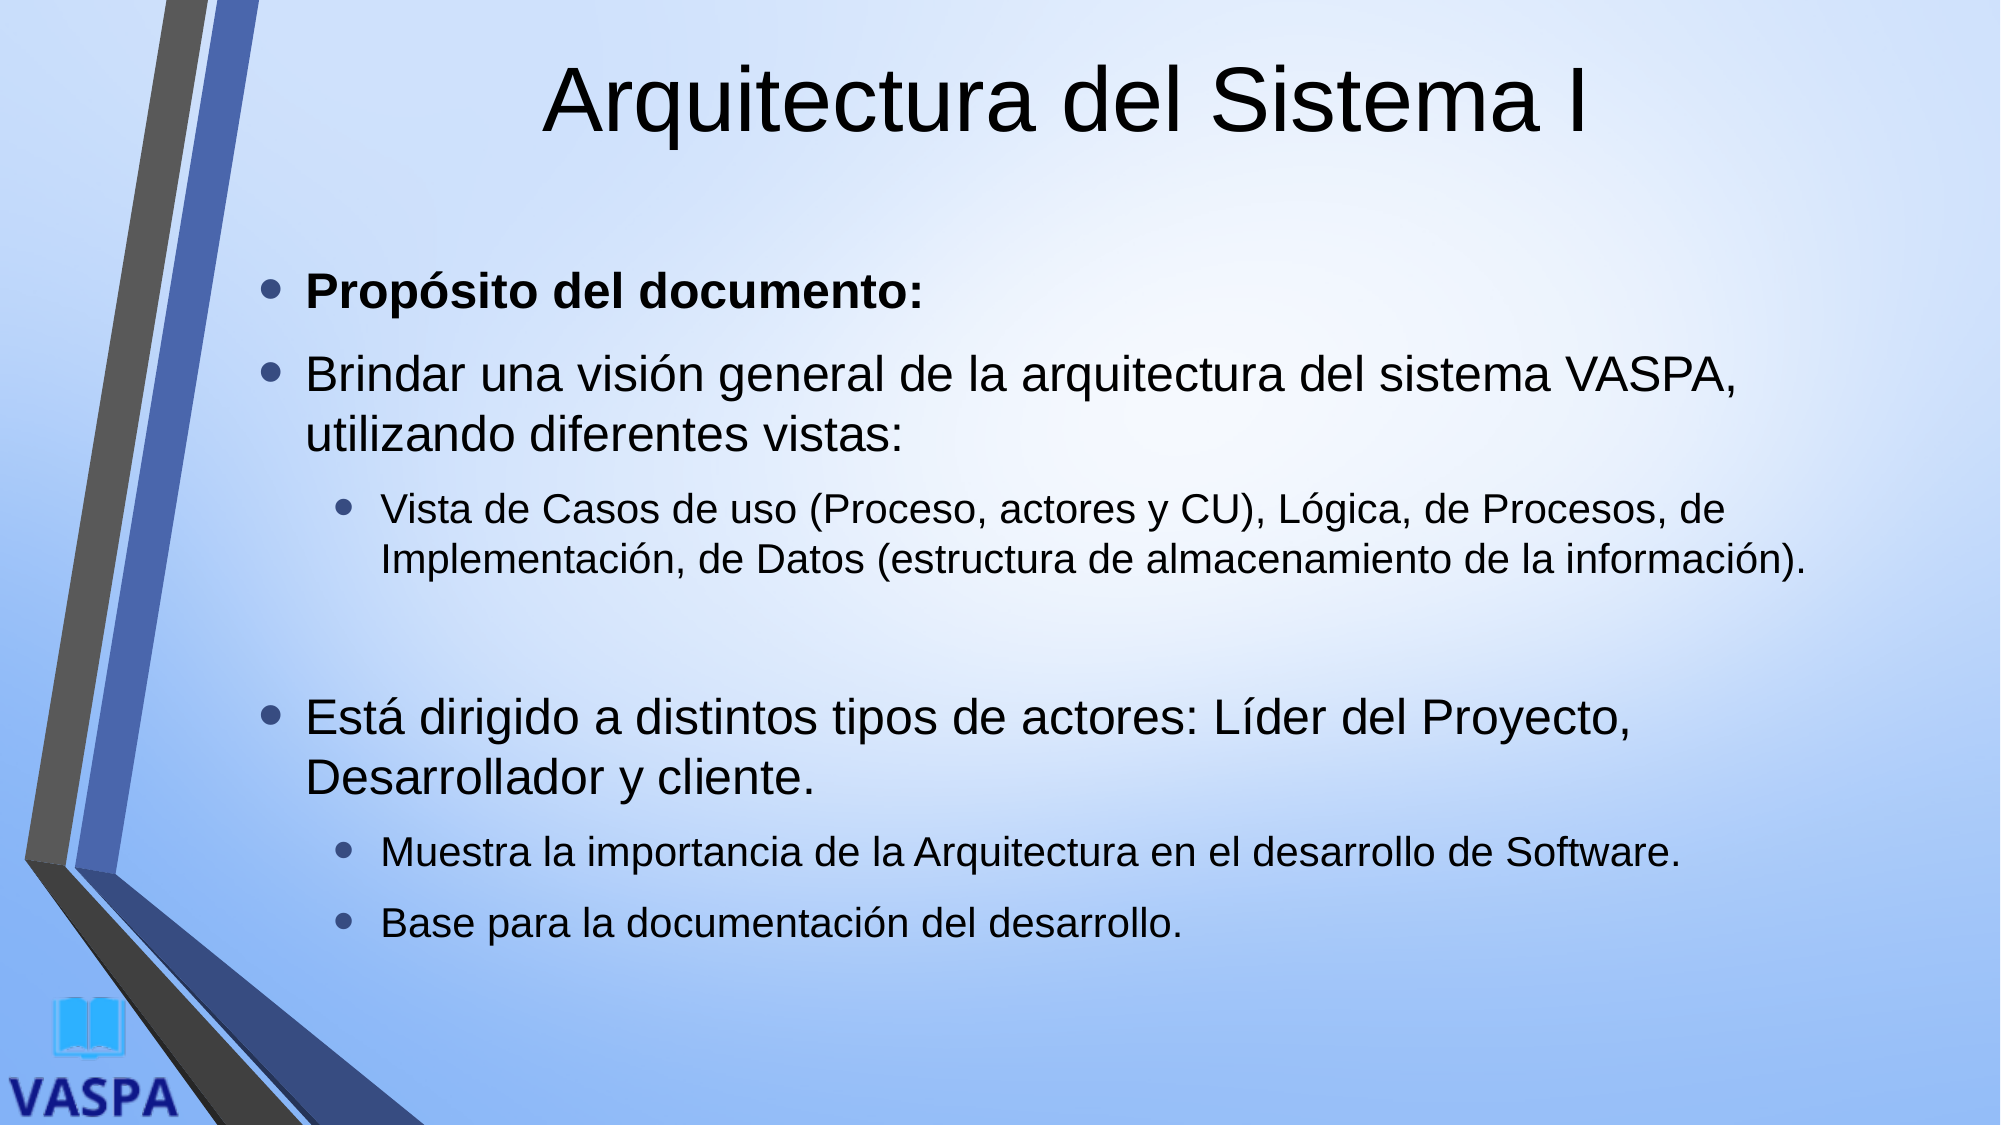

# Arquitectura del Sistema I

Propósito del documento:
Brindar una visión general de la arquitectura del sistema VASPA, utilizando diferentes vistas:
Vista de Casos de uso (Proceso, actores y CU), Lógica, de Procesos, de Implementación, de Datos (estructura de almacenamiento de la información).

Está dirigido a distintos tipos de actores: Líder del Proyecto, Desarrollador y cliente.
Muestra la importancia de la Arquitectura en el desarrollo de Software.
Base para la documentación del desarrollo.